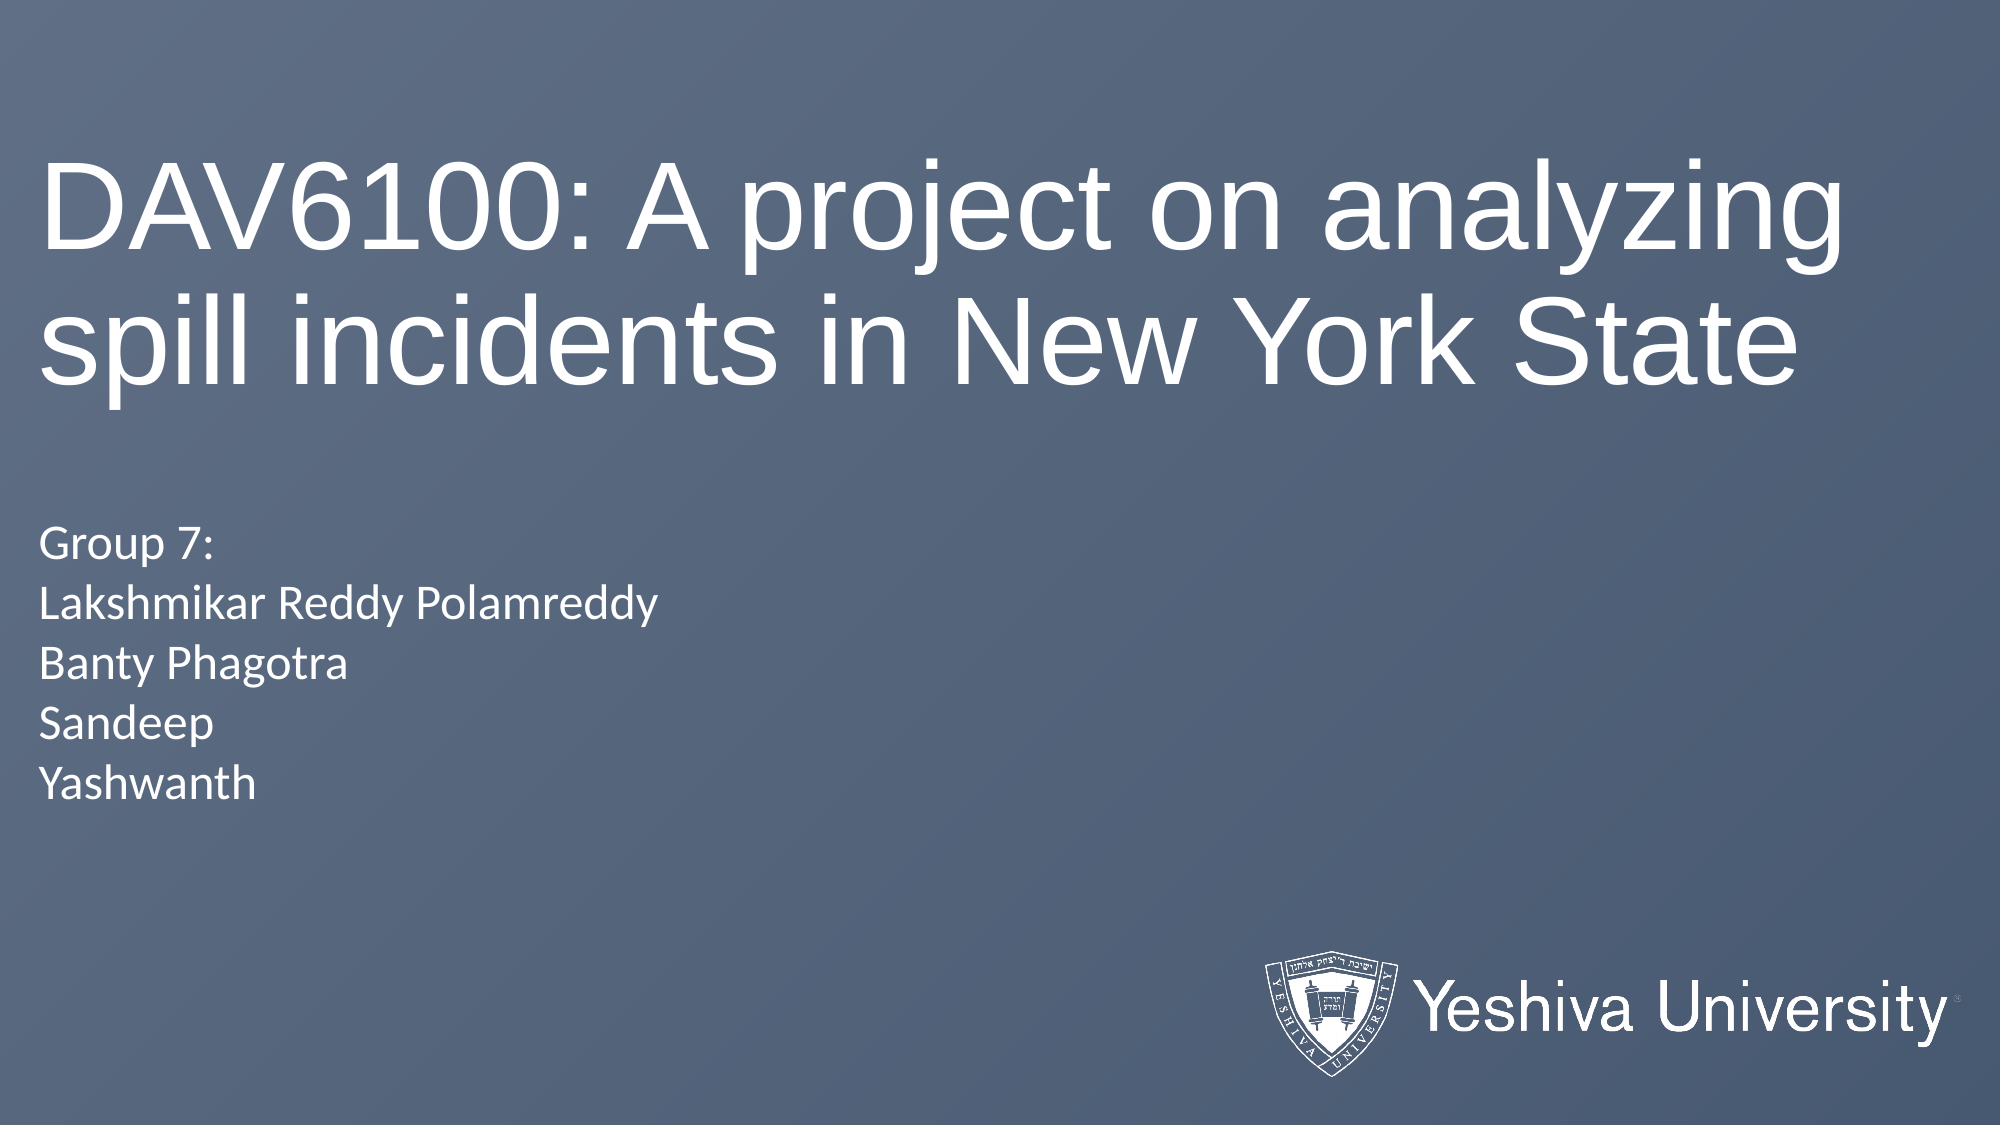

# DAV6100: A project on analyzing spill incidents in New York State
Group 7:
Lakshmikar Reddy Polamreddy
Banty Phagotra
Sandeep
Yashwanth